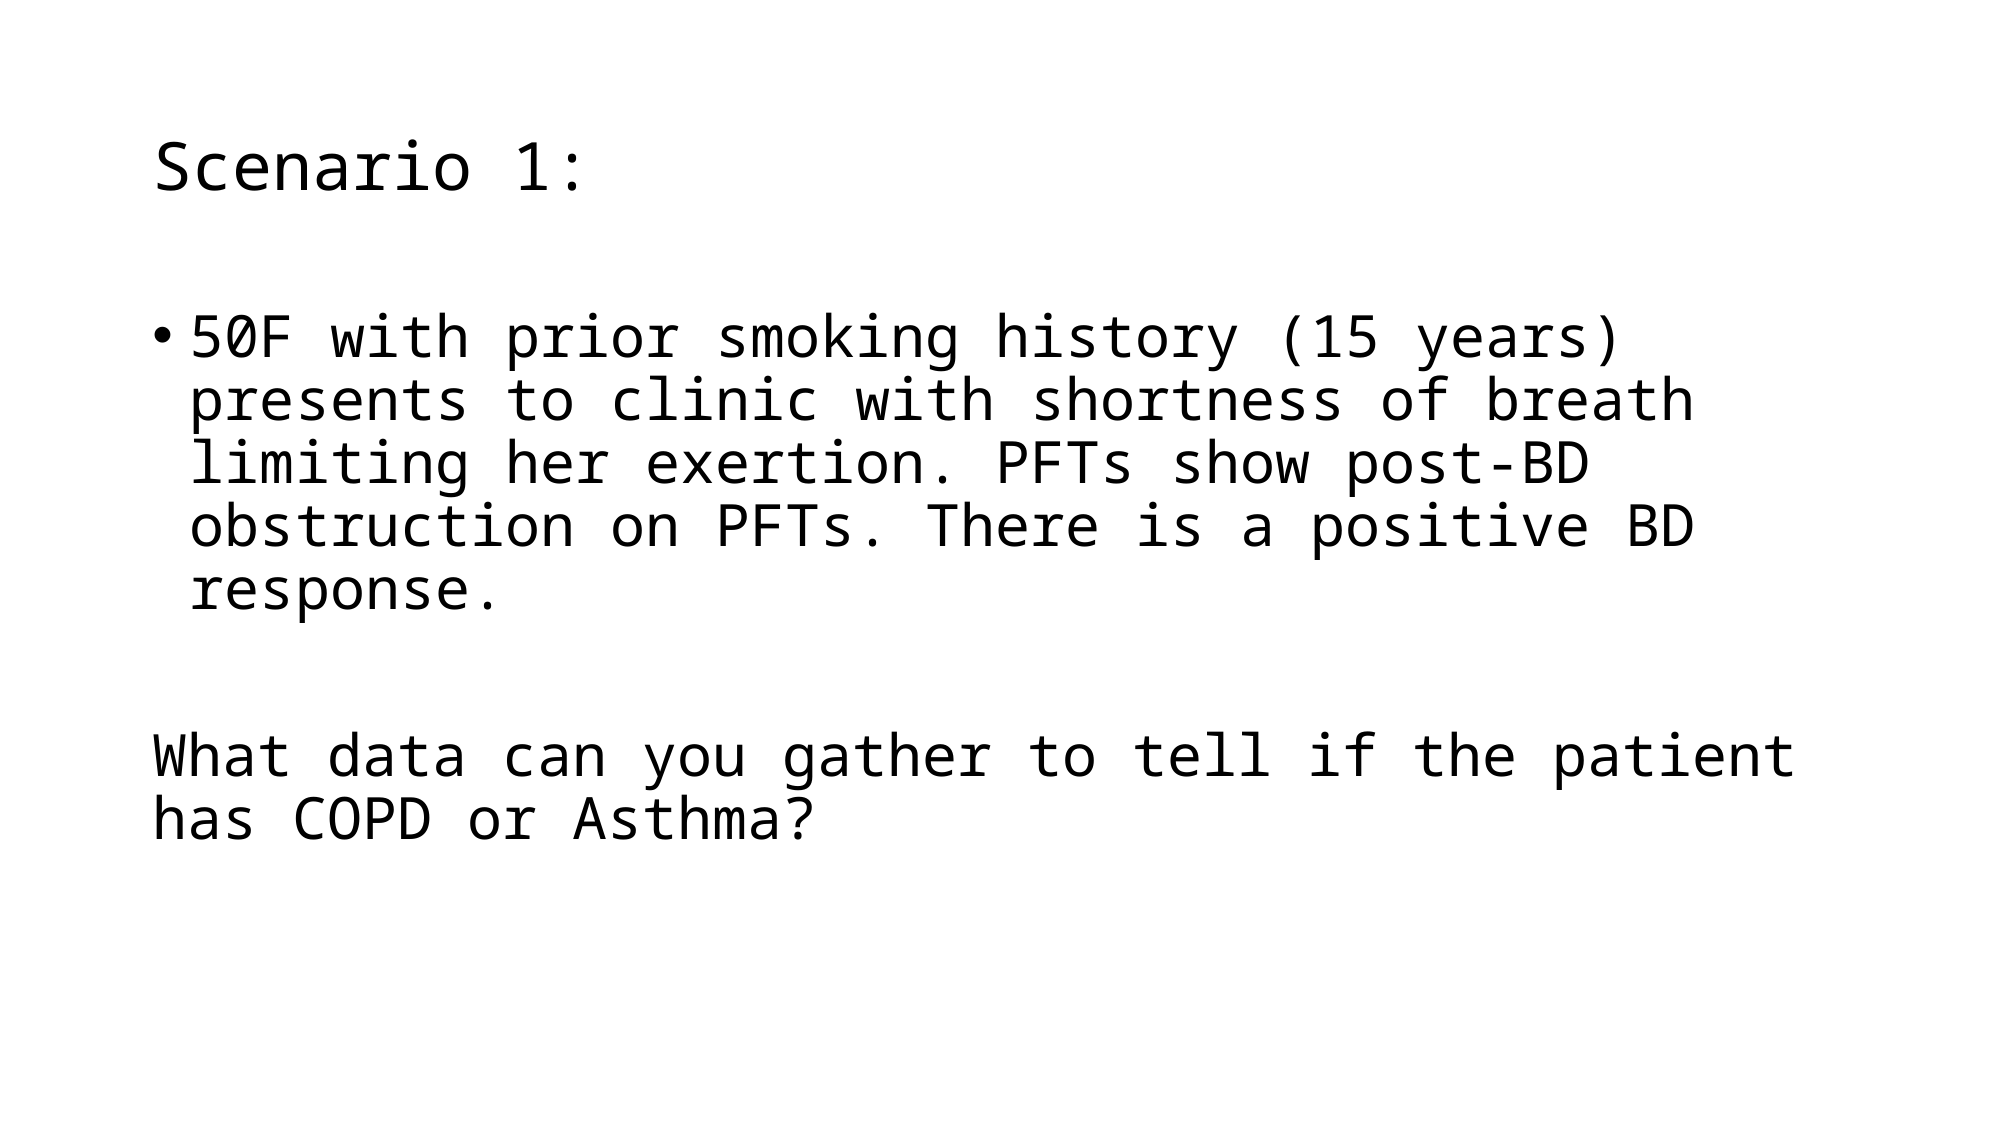

# Scenario 1:
50F with prior smoking history (15 years) presents to clinic with shortness of breath limiting her exertion. PFTs show post-BD obstruction on PFTs. There is a positive BD response.

What data can you gather to tell if the patient has COPD or Asthma?